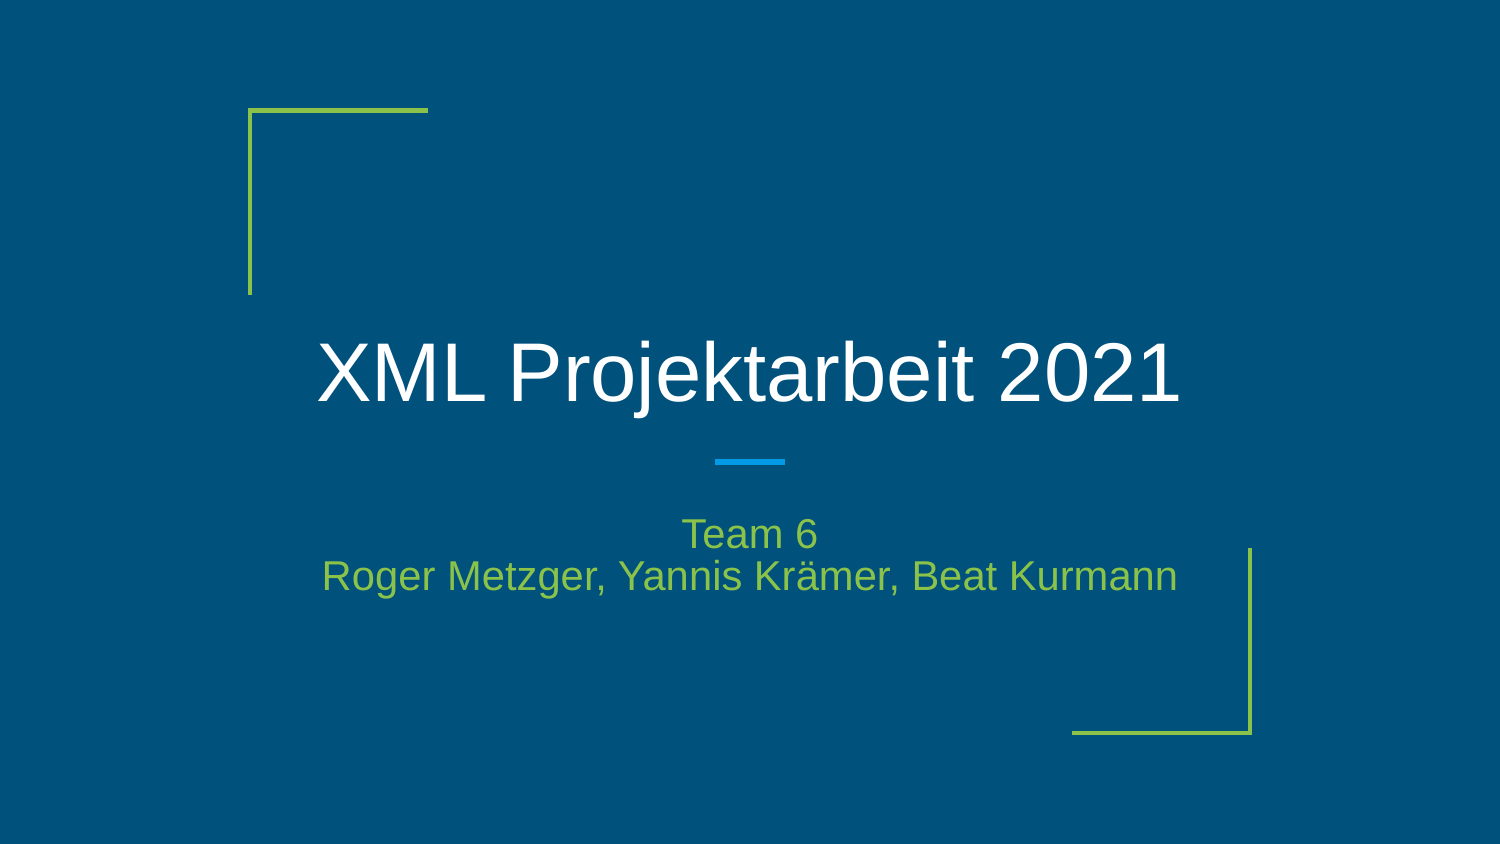

# XML Projektarbeit 2021
Team 6
Roger Metzger, Yannis Krämer, Beat Kurmann